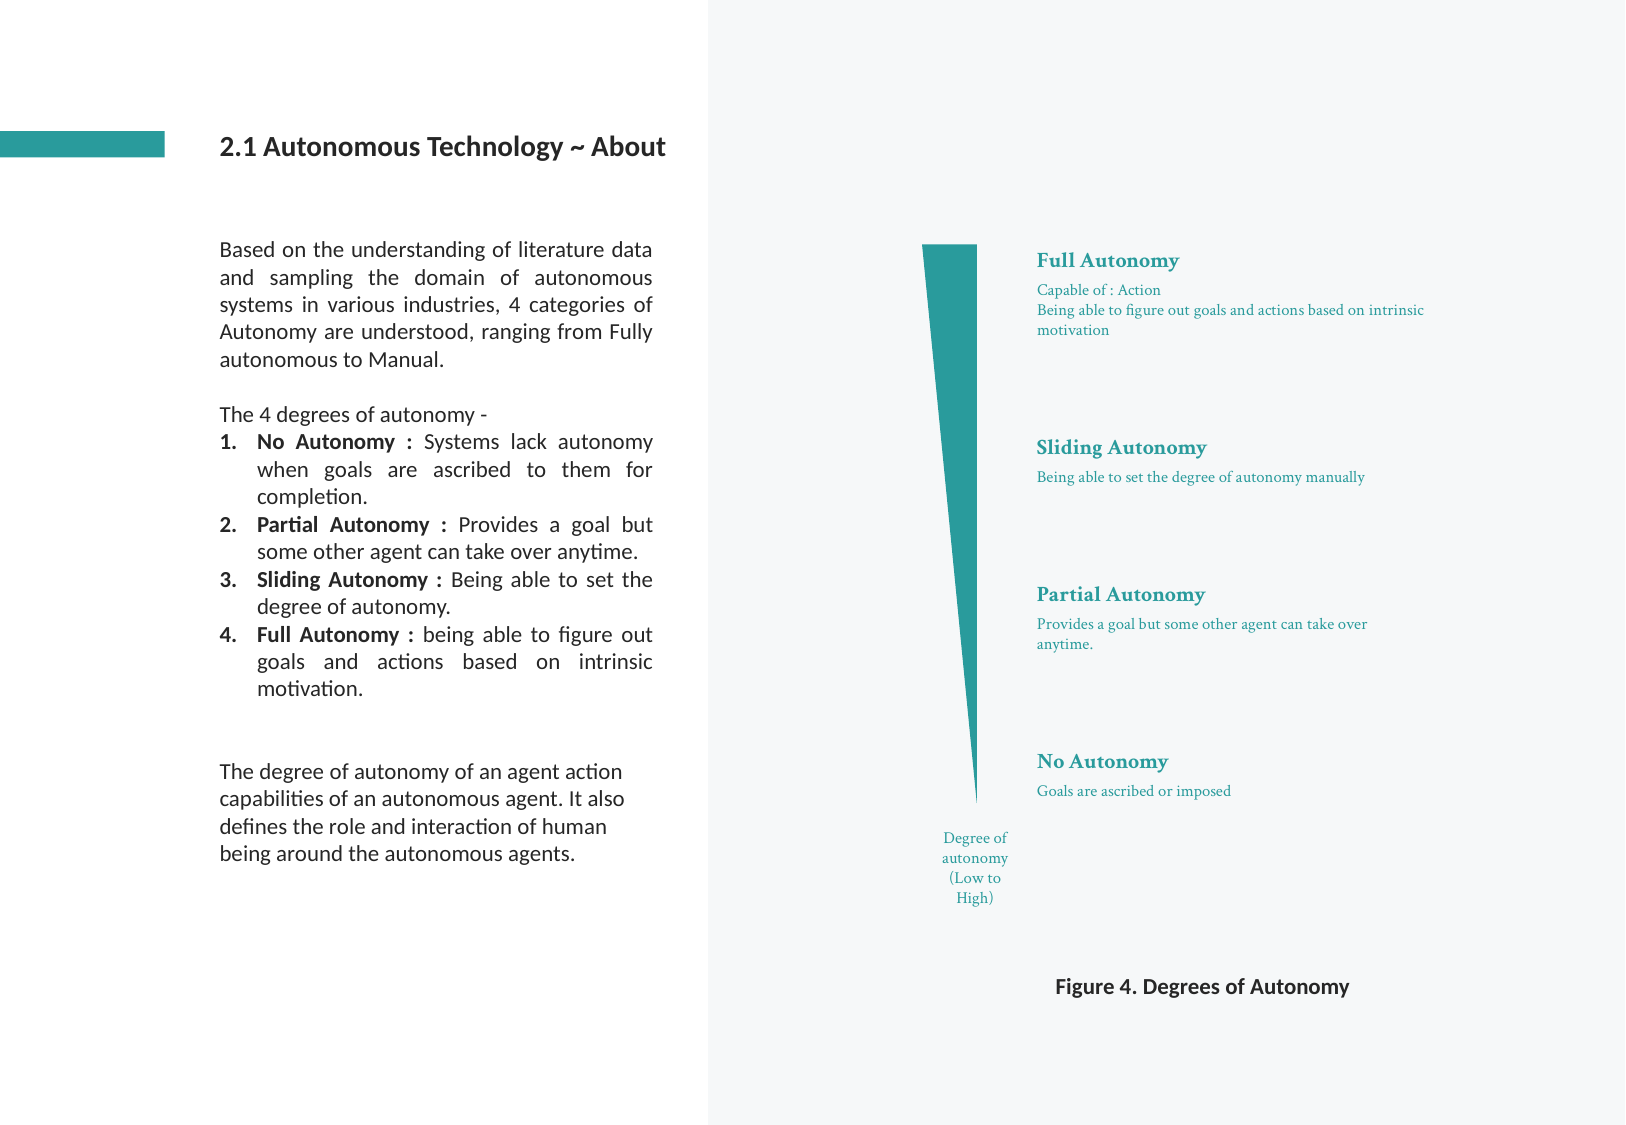

2.1 Autonomous Technology ~ About

Based on the understanding of literature data and sampling the domain of autonomous systems in various industries, 4 categories of Autonomy are understood, ranging from Fully autonomous to Manual.

The 4 degrees of autonomy -
No Autonomy : Systems lack autonomy when goals are ascribed to them for completion.
Partial Autonomy : Provides a goal but some other agent can take over anytime.
Sliding Autonomy : Being able to set the degree of autonomy.
Full Autonomy : being able to figure out goals and actions based on intrinsic motivation.

The degree of autonomy of an agent action capabilities of an autonomous agent. It also defines the role and interaction of human being around the autonomous agents.

Full Autonomy
Capable of : Action
Being able to figure out goals and actions based on intrinsic motivation

Sliding Autonomy
Being able to set the degree of autonomy manually
Partial Autonomy
Provides a goal but some other agent can take over anytime.
No Autonomy
Goals are ascribed or imposed
Degree of autonomy (Low to High)
Figure 4. Degrees of Autonomy
14